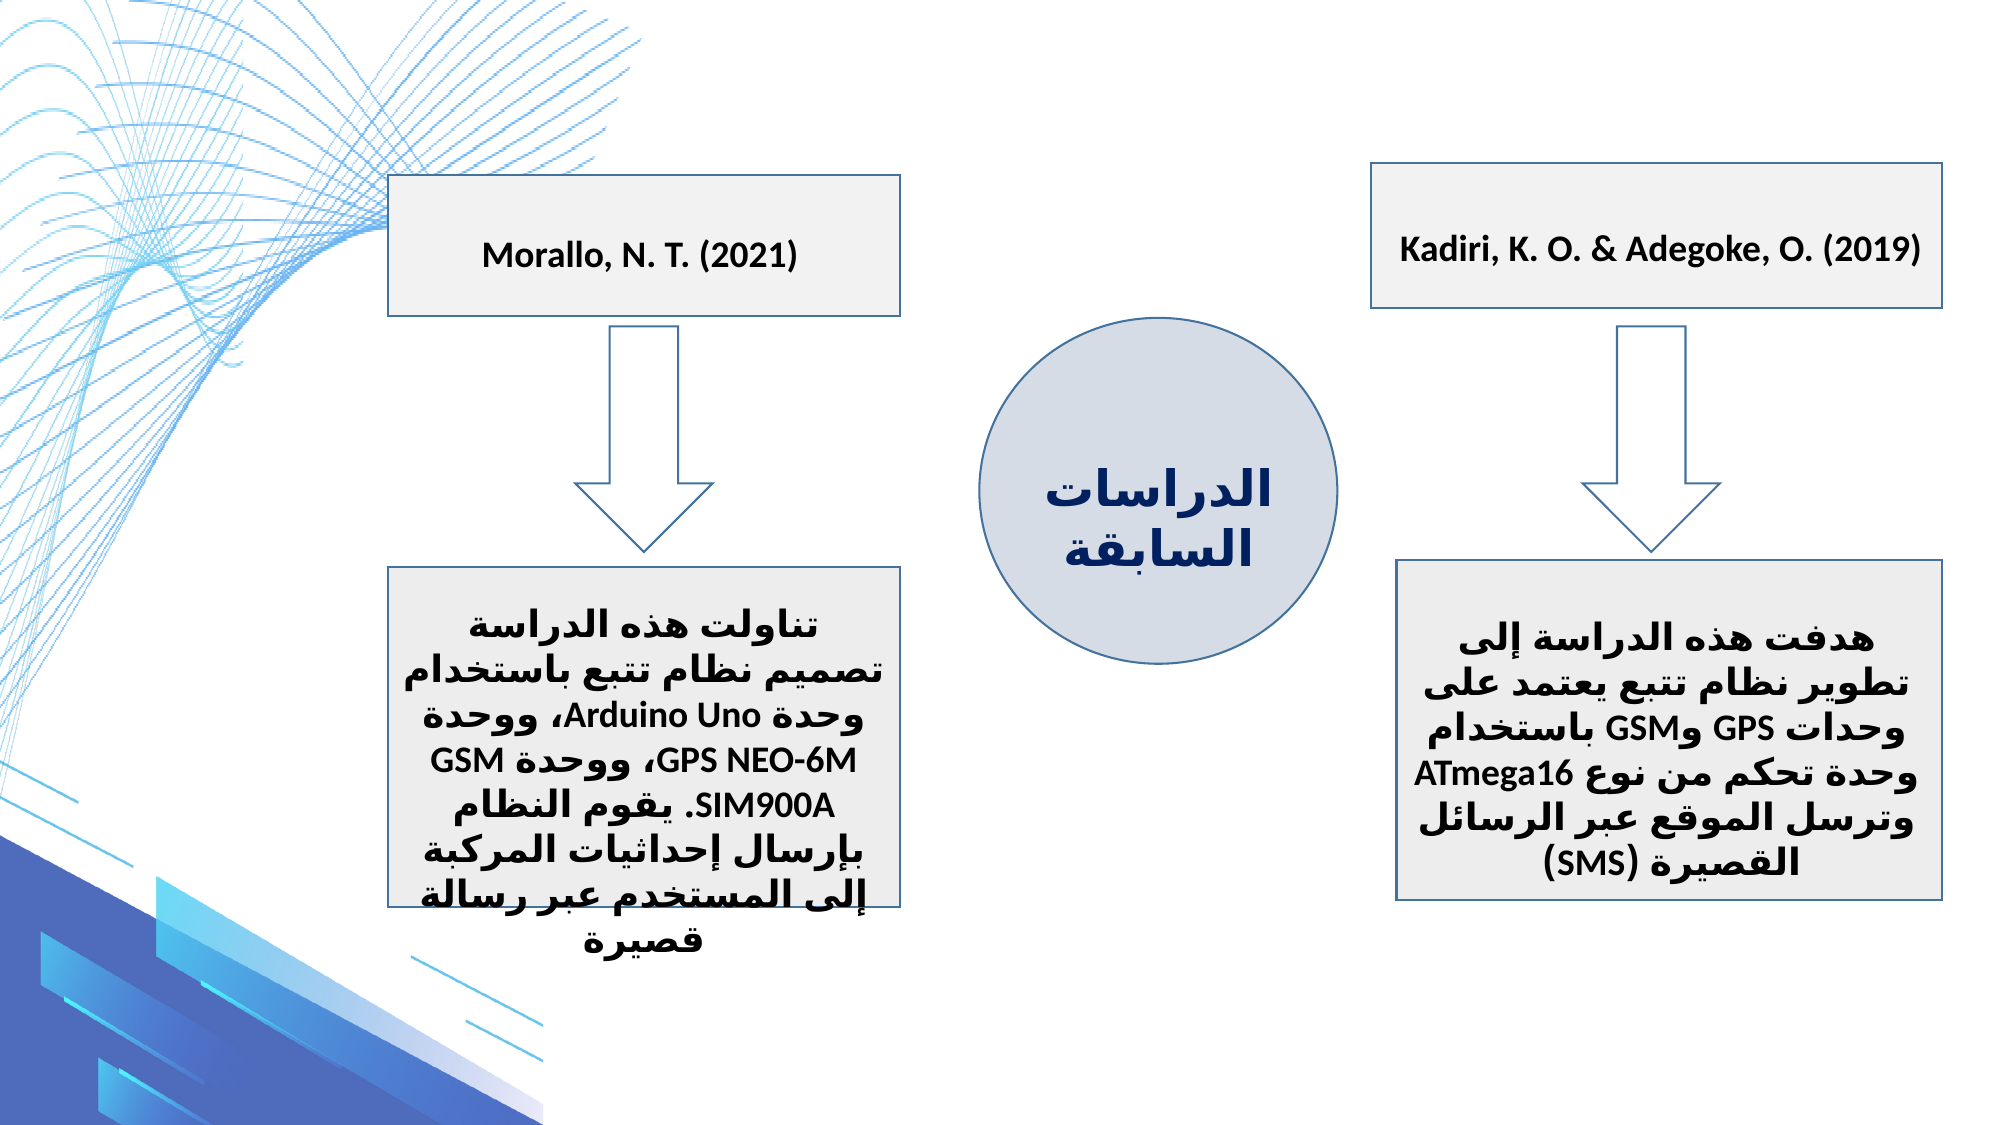

Kadiri, K. O. & Adegoke, O. (2019)
Morallo, N. T. (2021)

الدراسات السابقة

تناولت هذه الدراسة تصميم نظام تتبع باستخدام وحدة Arduino Uno، ووحدة GPS NEO-6M، ووحدة GSM SIM900A. يقوم النظام بإرسال إحداثيات المركبة إلى المستخدم عبر رسالة قصيرة
هدفت هذه الدراسة إلى تطوير نظام تتبع يعتمد على وحدات GPS وGSM باستخدام وحدة تحكم من نوع ATmega16
وترسل الموقع عبر الرسائل القصيرة (SMS)